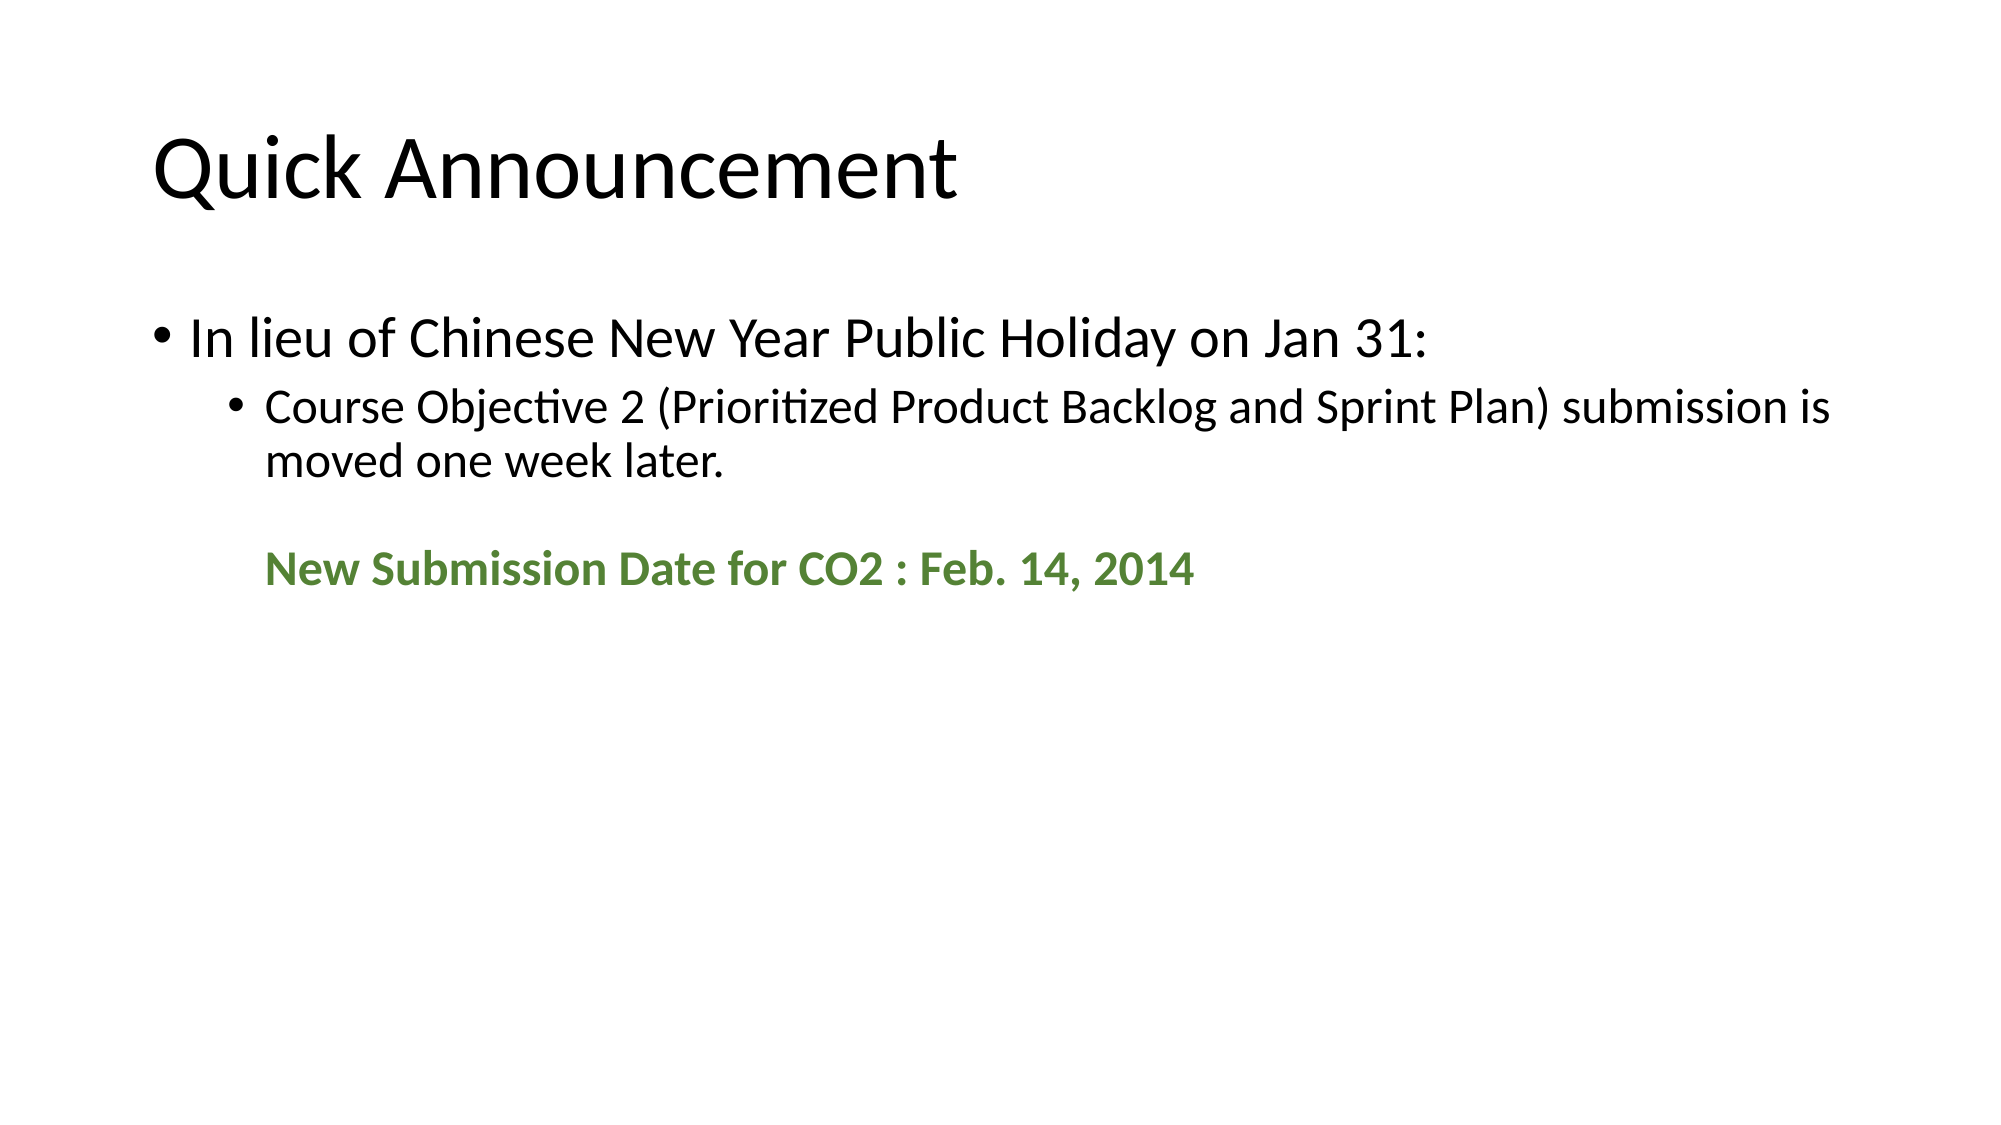

# Quick Announcement
In lieu of Chinese New Year Public Holiday on Jan 31:
Course Objective 2 (Prioritized Product Backlog and Sprint Plan) submission is moved one week later.
New Submission Date for CO2 : Feb. 14, 2014